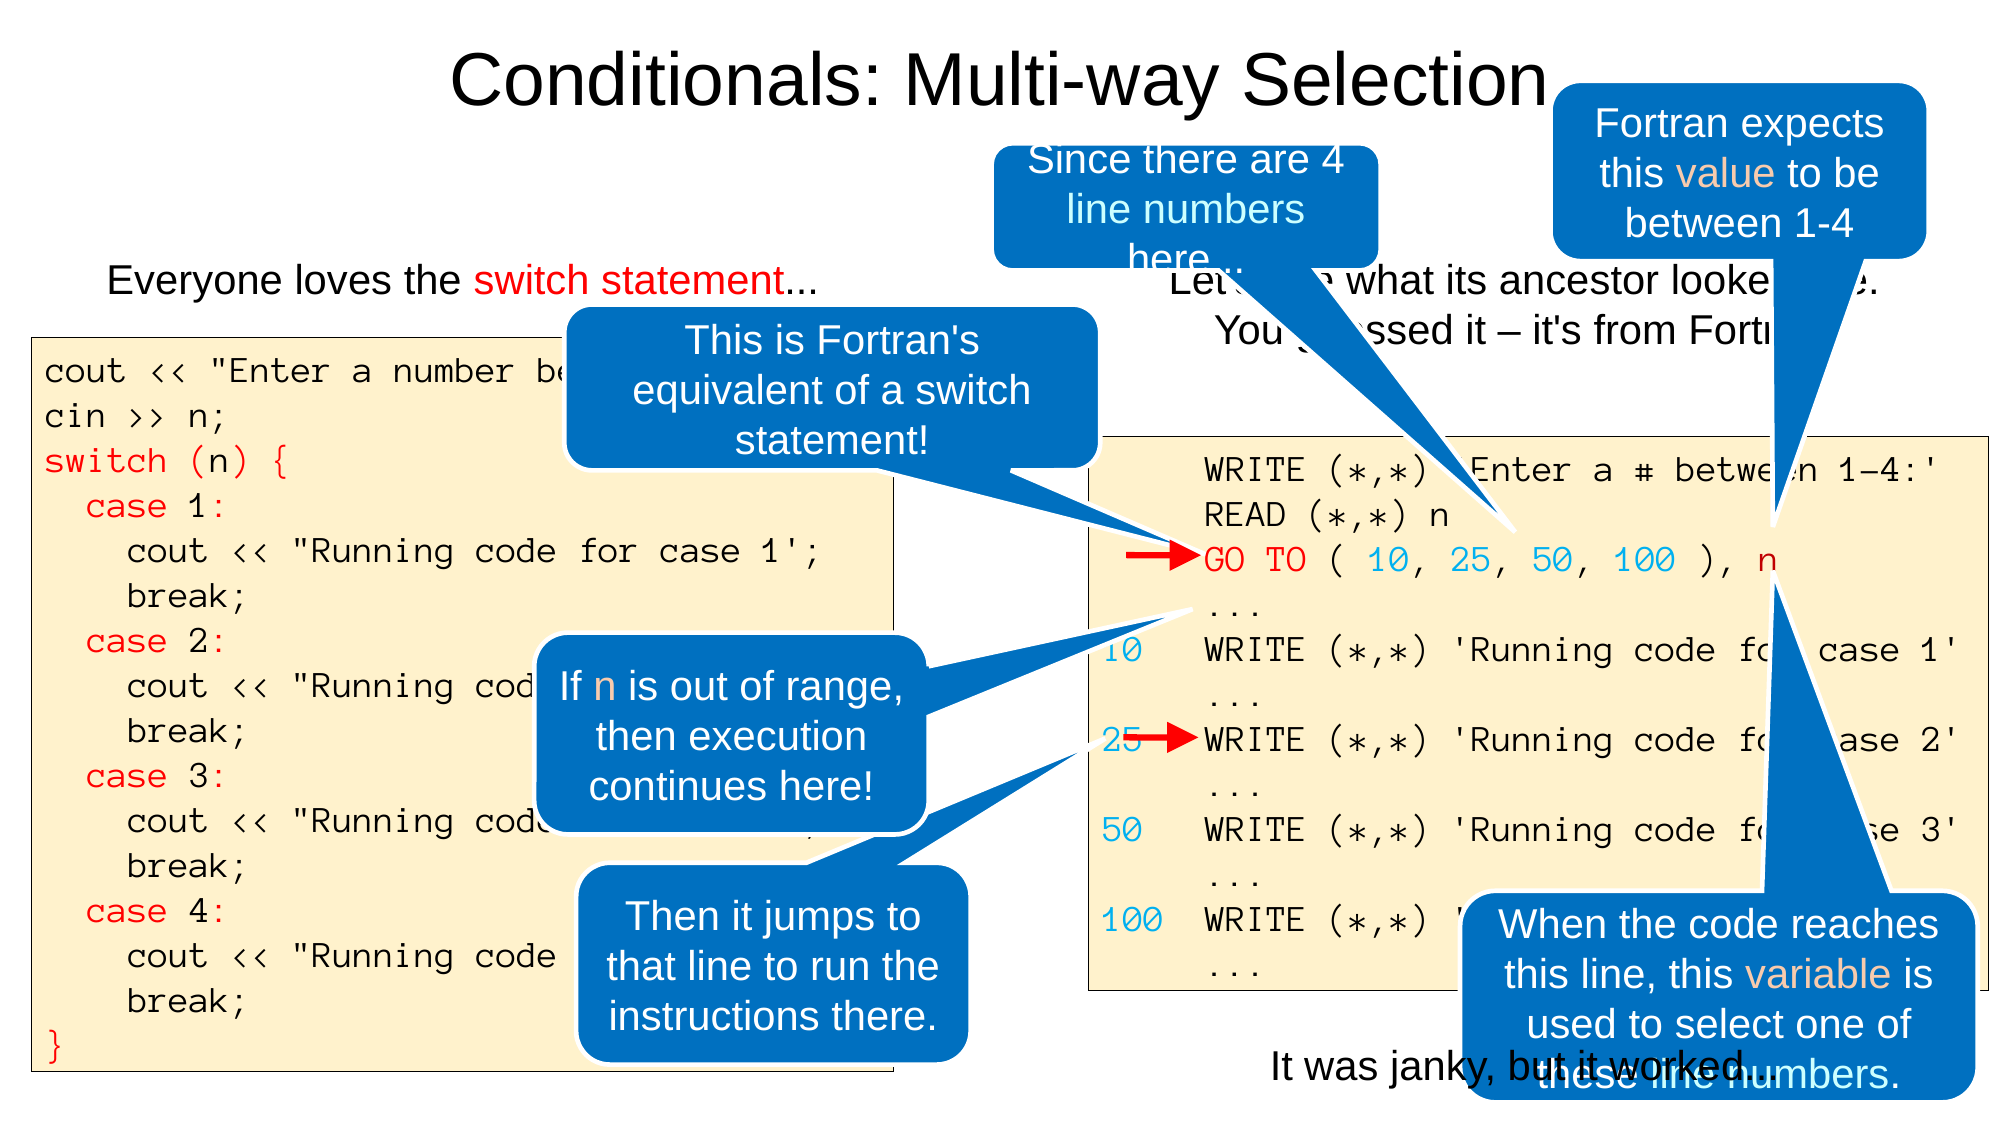

# Conditionals: Multi-way Selection
Fortran expects this value to be between 1-4
Since there are 4 line numbers here...
Everyone loves the switch statement...
Let's see what its ancestor looked like.
You guessed it – it's from Fortran!
This is Fortran's equivalent of a switch statement!
cout << "Enter a number between 1-4: ";
cin >> n;
switch (n) {
  case 1:
    cout << "Running code for case 1';
    break;
  case 2:
    cout << "Running code for case 2';
    break;
  case 3:
    cout << "Running code for case 3';
    break;
  case 4:
    cout << "Running code for case 4';
    break;
}
     WRITE (*,*) 'Enter a # between 1-4:'
     READ (*,*) n
     GO TO ( 10, 25, 50, 100 ), n
     ...
10   WRITE (*,*) 'Running code for case 1'
     ...
25   WRITE (*,*) 'Running code for case 2'
     ...
50   WRITE (*,*) 'Running code for case 3'
     ...
100  WRITE (*,*) 'Running code for case 4'
     ...

If n is out of range, then execution continues here!

Then it jumps to that line to run the instructions there.
When the code reaches this line, this variable is used to select one of these line numbers.
It was janky, but it worked...